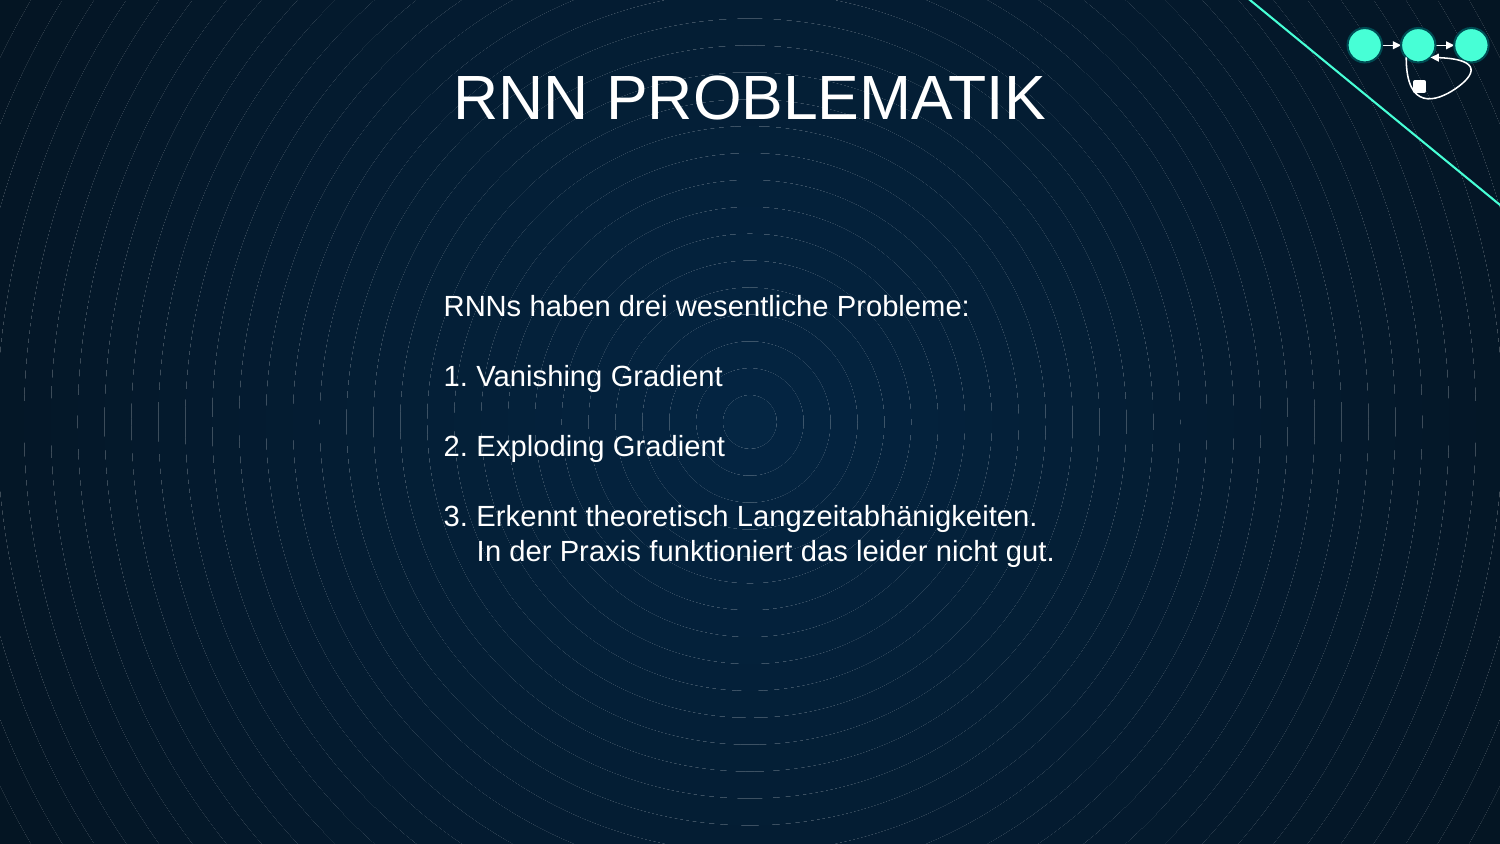

RNN PROBLEMATIK
RNNs haben drei wesentliche Probleme:

1. Vanishing Gradient

2. Exploding Gradient

3. Erkennt theoretisch Langzeitabhänigkeiten.
    In der Praxis funktioniert das leider nicht gut.